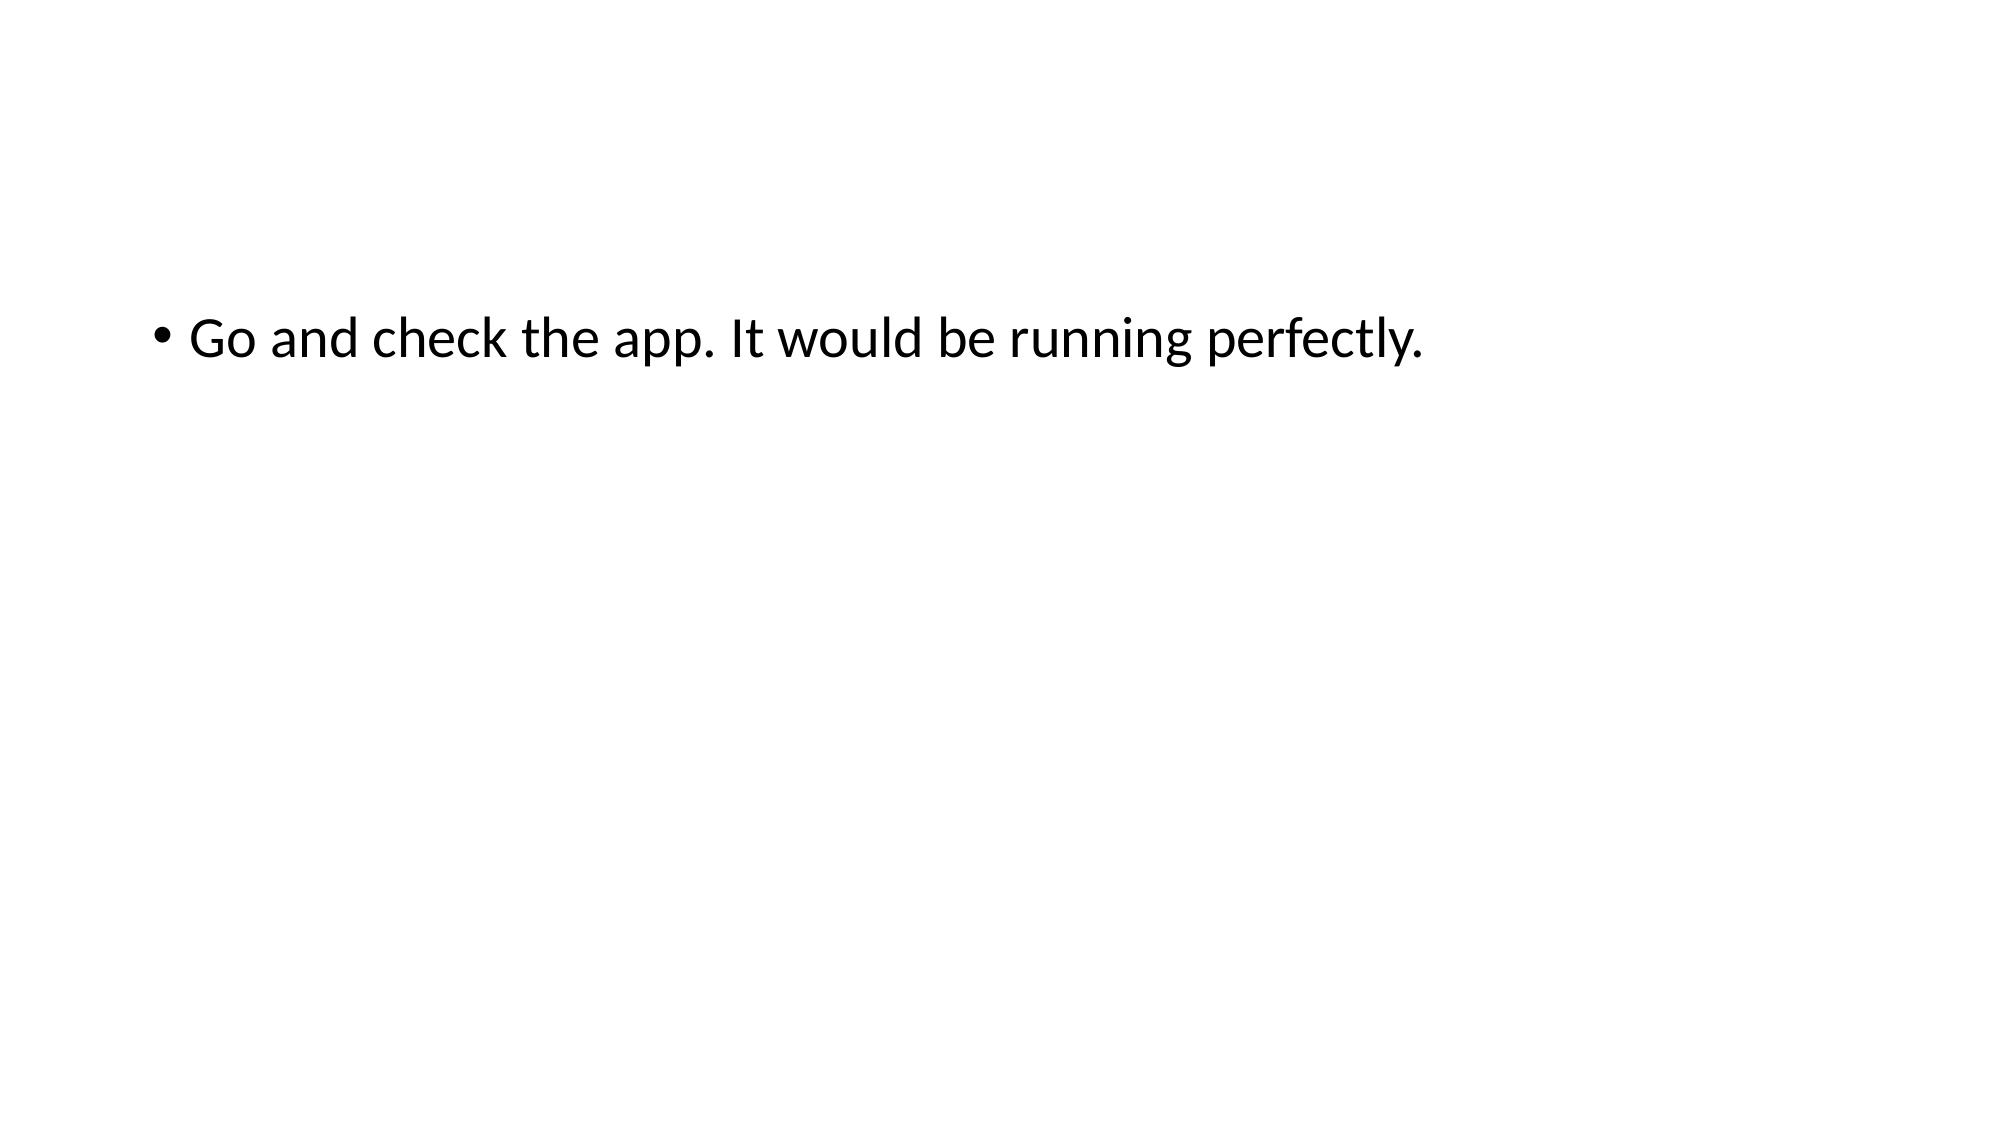

#
Go and check the app. It would be running perfectly.